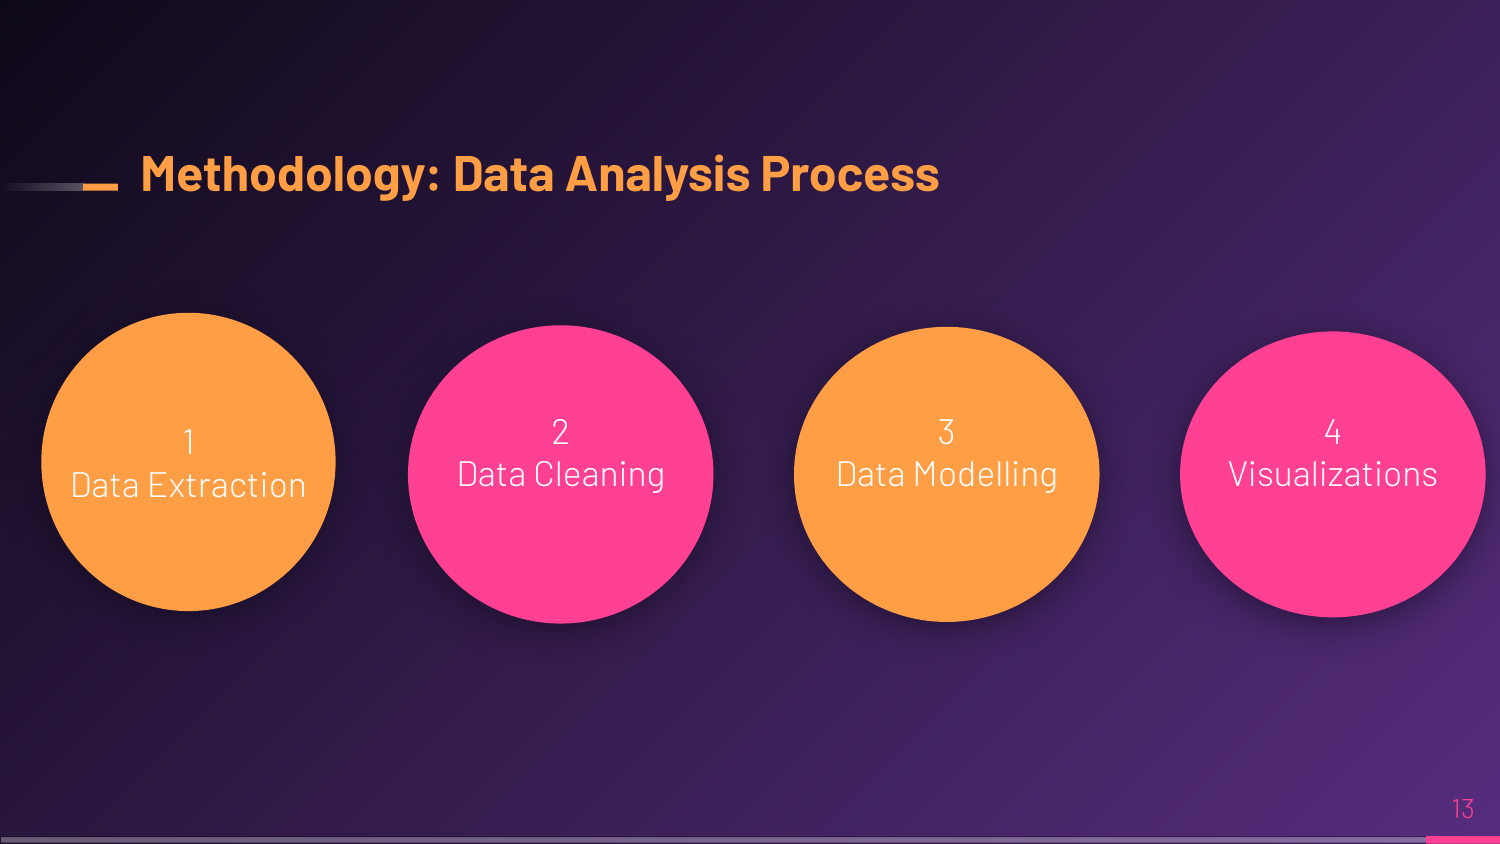

# Methodology: Data Analysis Process

4
Visualizations
2
Data Cleaning
3
Data Modelling
1
Data Extraction
13